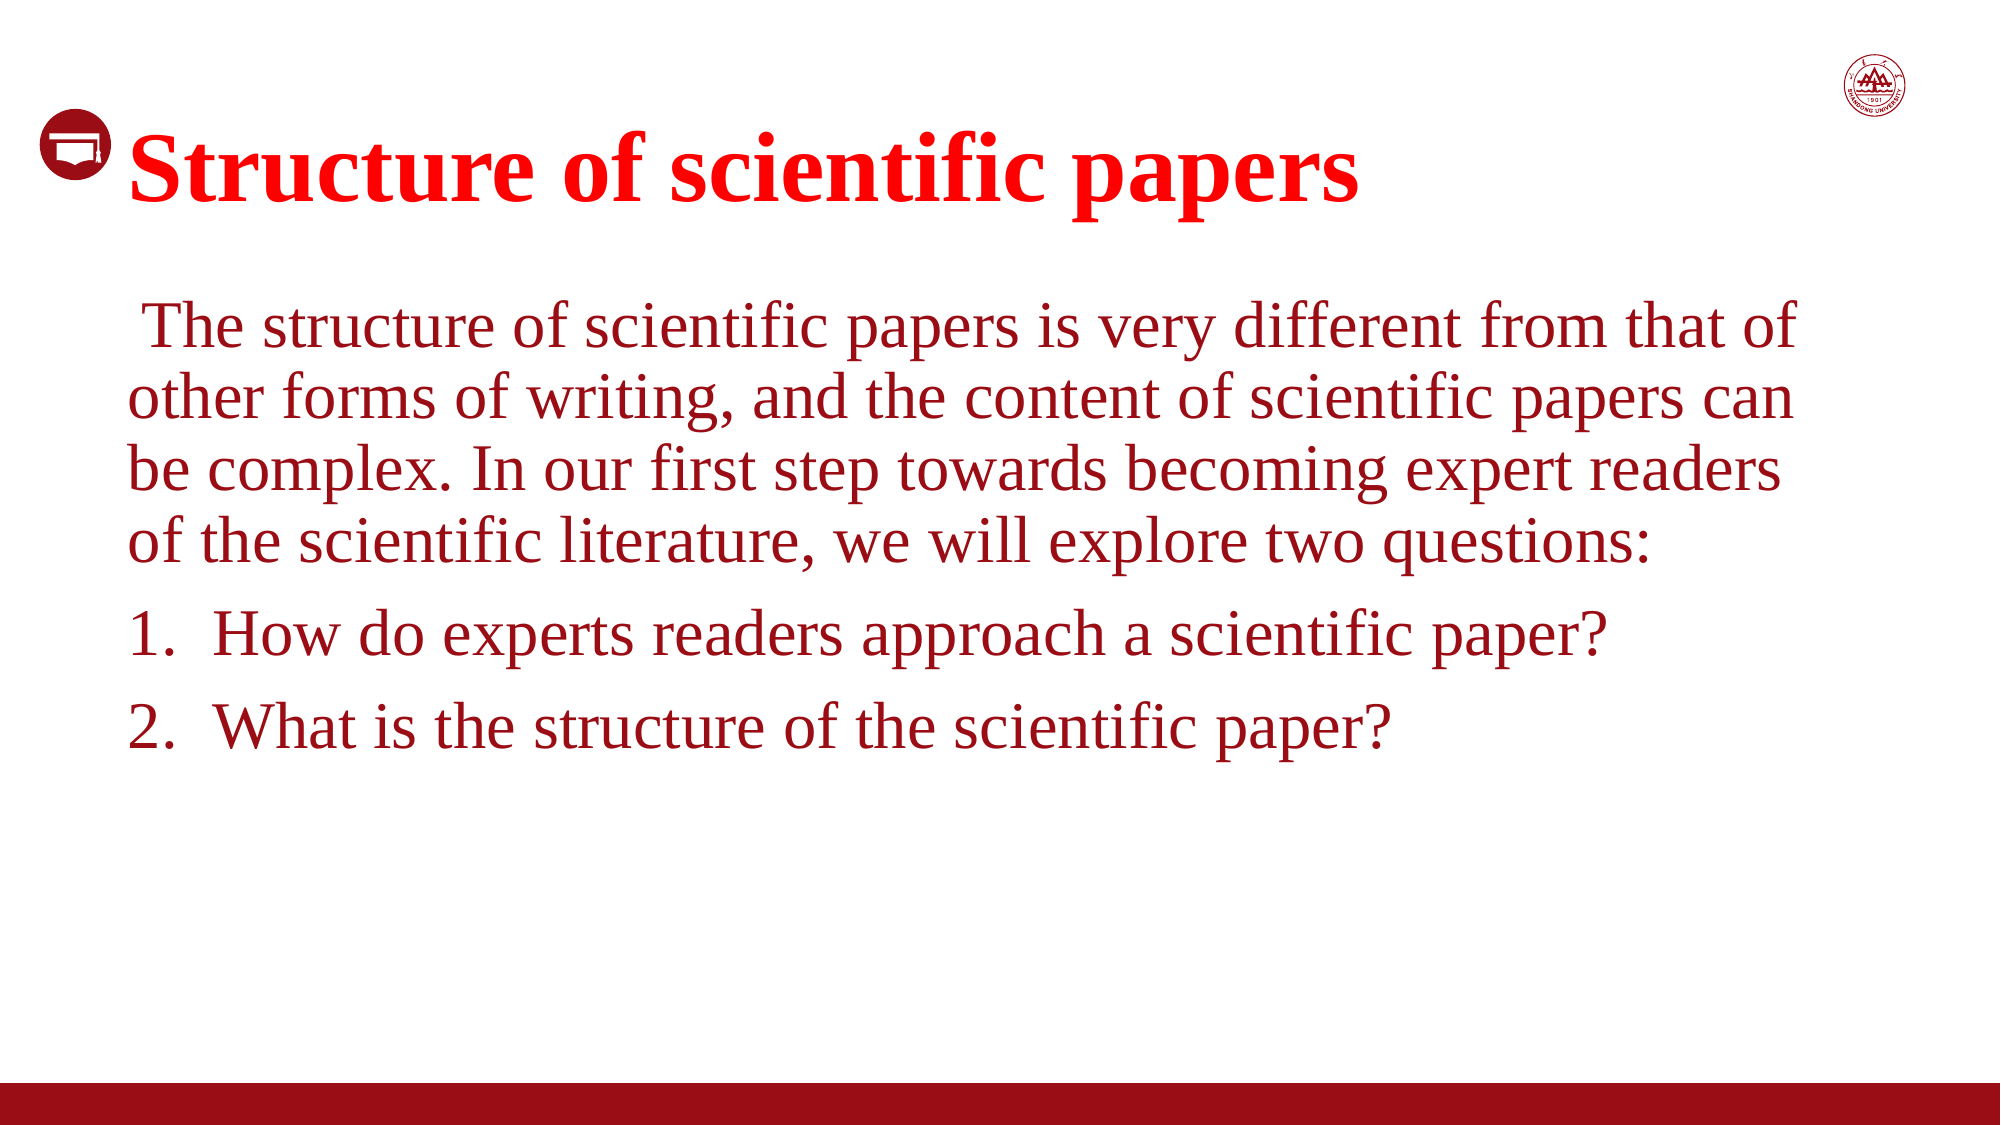

Structure of scientific papers
 The structure of scientific papers is very different from that of other forms of writing, and the content of scientific papers can be complex. In our first step towards becoming expert readers of the scientific literature, we will explore two questions:
How do experts readers approach a scientific paper?
What is the structure of the scientific paper?